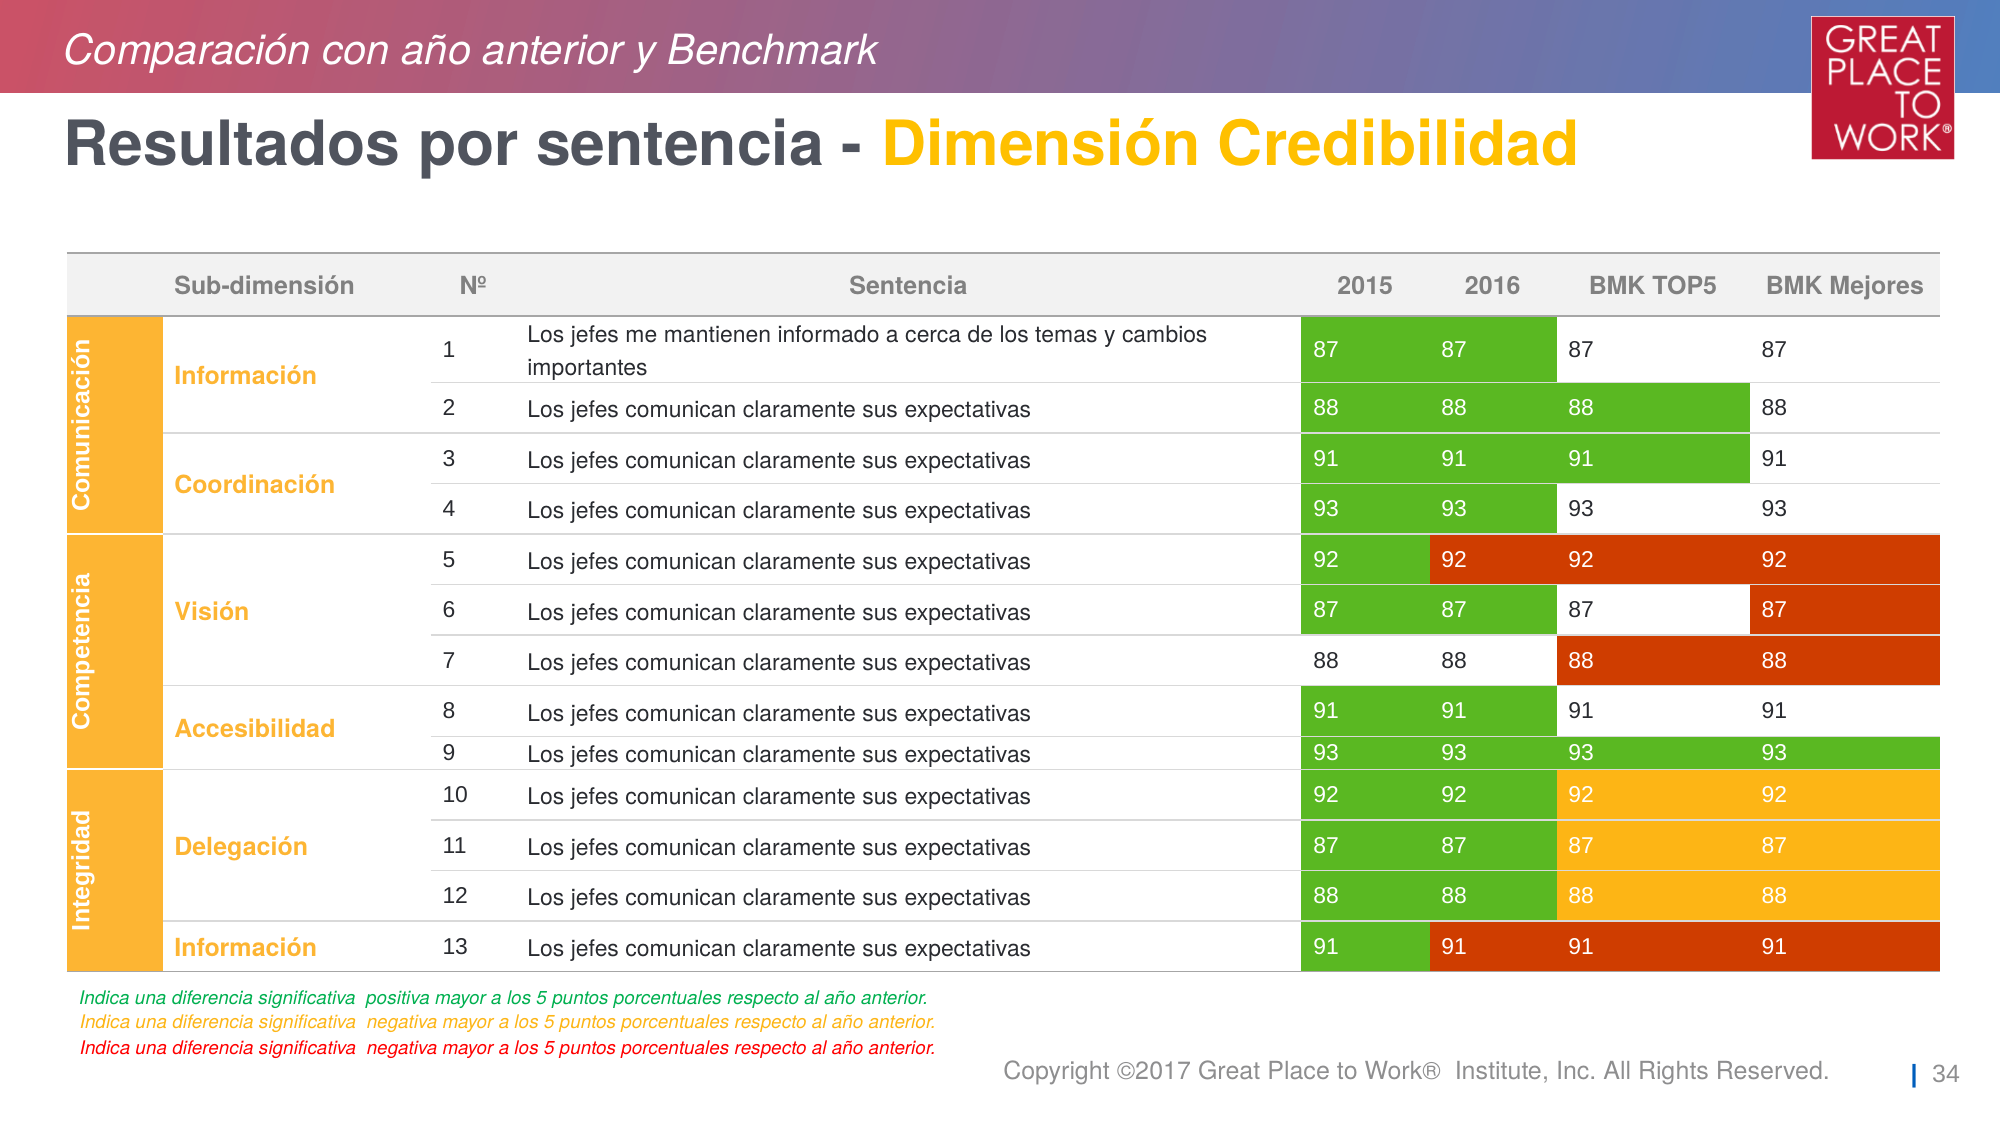

Comparación con año anterior y Benchmark
# Resultados por sentencia - Dimensión Credibilidad
|  | Sub-dimensión | Nº | Sentencia | 2015 | 2016 | BMK TOP5 | BMK Mejores |
| --- | --- | --- | --- | --- | --- | --- | --- |
| Comunicación | Información | 1 | Los jefes me mantienen informado a cerca de los temas y cambios importantes | 87 | 87 | 87 | 87 |
|  |  | 2 | Los jefes comunican claramente sus expectativas | 88 | 88 | 88 | 88 |
|  | Coordinación | 3 | Los jefes comunican claramente sus expectativas | 91 | 91 | 91 | 91 |
|  |  | 4 | Los jefes comunican claramente sus expectativas | 93 | 93 | 93 | 93 |
| Competencia | Visión | 5 | Los jefes comunican claramente sus expectativas | 92 | 92 | 92 | 92 |
|  |  | 6 | Los jefes comunican claramente sus expectativas | 87 | 87 | 87 | 87 |
|  |  | 7 | Los jefes comunican claramente sus expectativas | 88 | 88 | 88 | 88 |
|  | Accesibilidad | 8 | Los jefes comunican claramente sus expectativas | 91 | 91 | 91 | 91 |
|  |  | 9 | Los jefes comunican claramente sus expectativas | 93 | 93 | 93 | 93 |
| Integridad | Delegación | 10 | Los jefes comunican claramente sus expectativas | 92 | 92 | 92 | 92 |
|  |  | 11 | Los jefes comunican claramente sus expectativas | 87 | 87 | 87 | 87 |
|  |  | 12 | Los jefes comunican claramente sus expectativas | 88 | 88 | 88 | 88 |
|  | Información | 13 | Los jefes comunican claramente sus expectativas | 91 | 91 | 91 | 91 |
Indica una diferencia significativa  positiva mayor a los 5 puntos porcentuales respecto al año anterior.
Indica una diferencia significativa  negativa mayor a los 5 puntos porcentuales respecto al año anterior.
Indica una diferencia significativa  negativa mayor a los 5 puntos porcentuales respecto al año anterior.
Copyright ©2017 Great Place to Work®  Institute, Inc. All Rights Reserved.
|  34